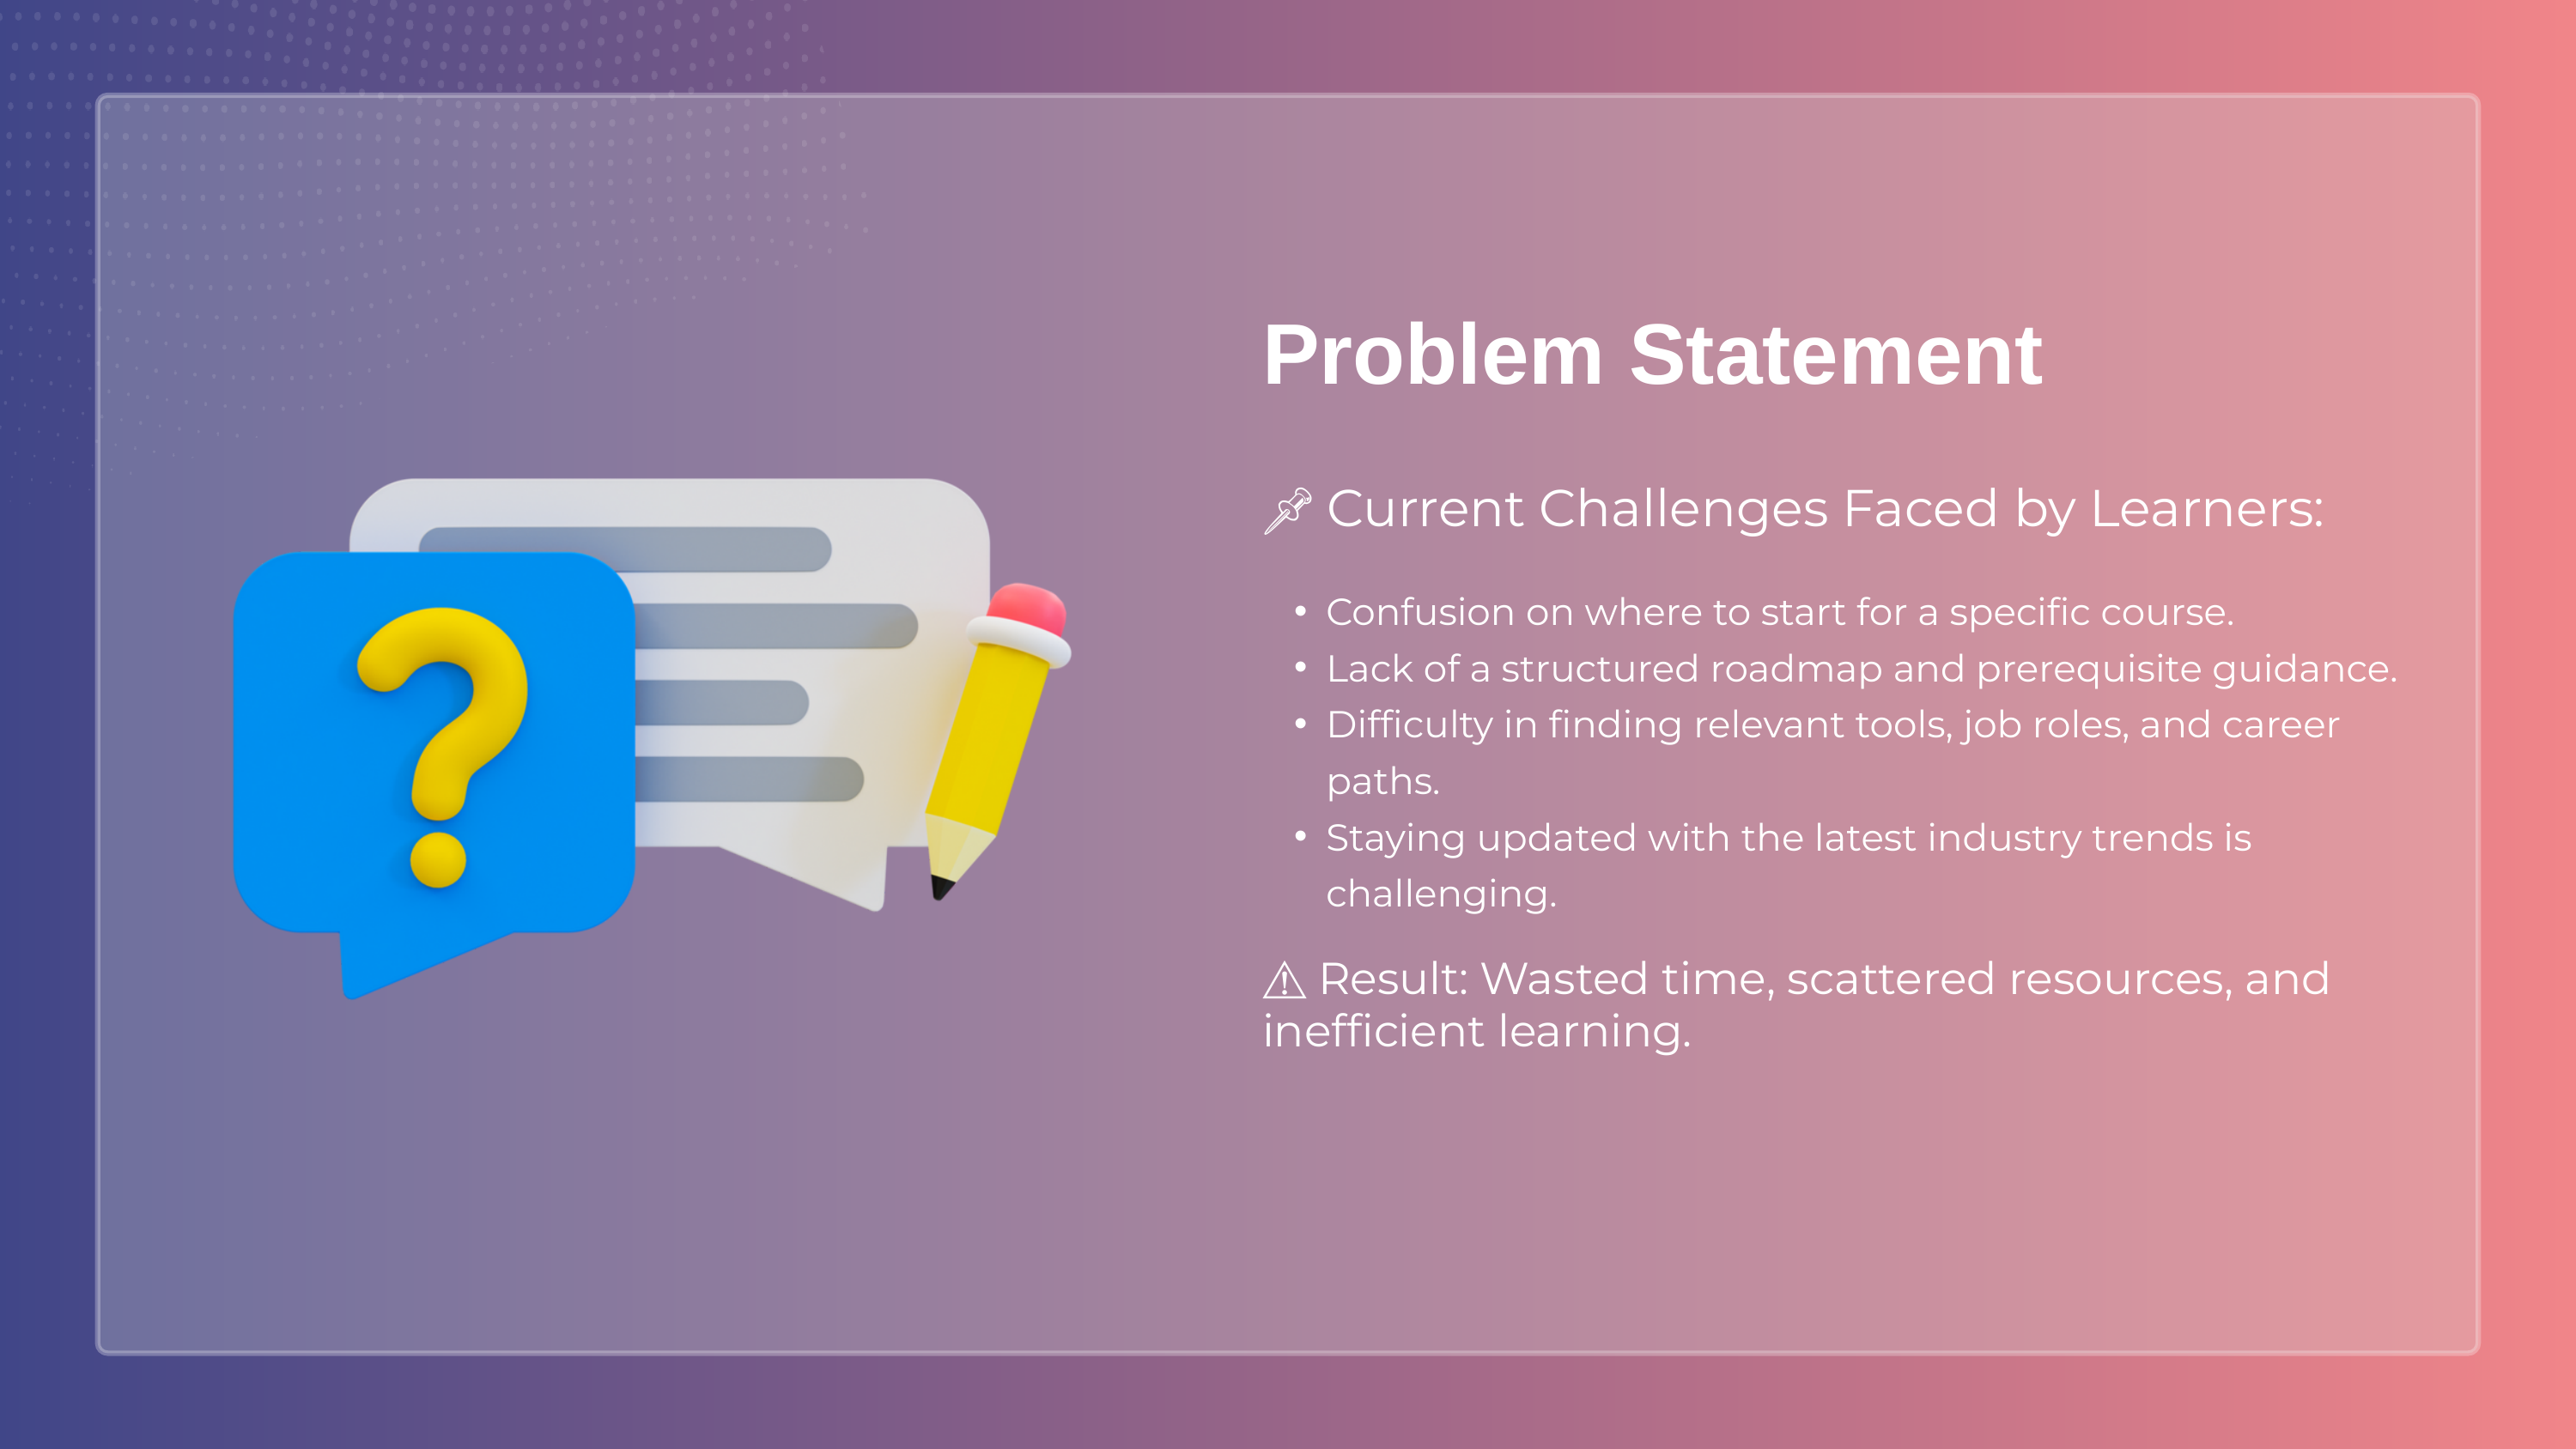

Problem Statement

📌 Current Challenges Faced by Learners:

Confusion on where to start for a specific course.
Lack of a structured roadmap and prerequisite guidance.
Difficulty in finding relevant tools, job roles, and career paths.
Staying updated with the latest industry trends is challenging.

⚠️ Result: Wasted time, scattered resources, and inefficient learning.